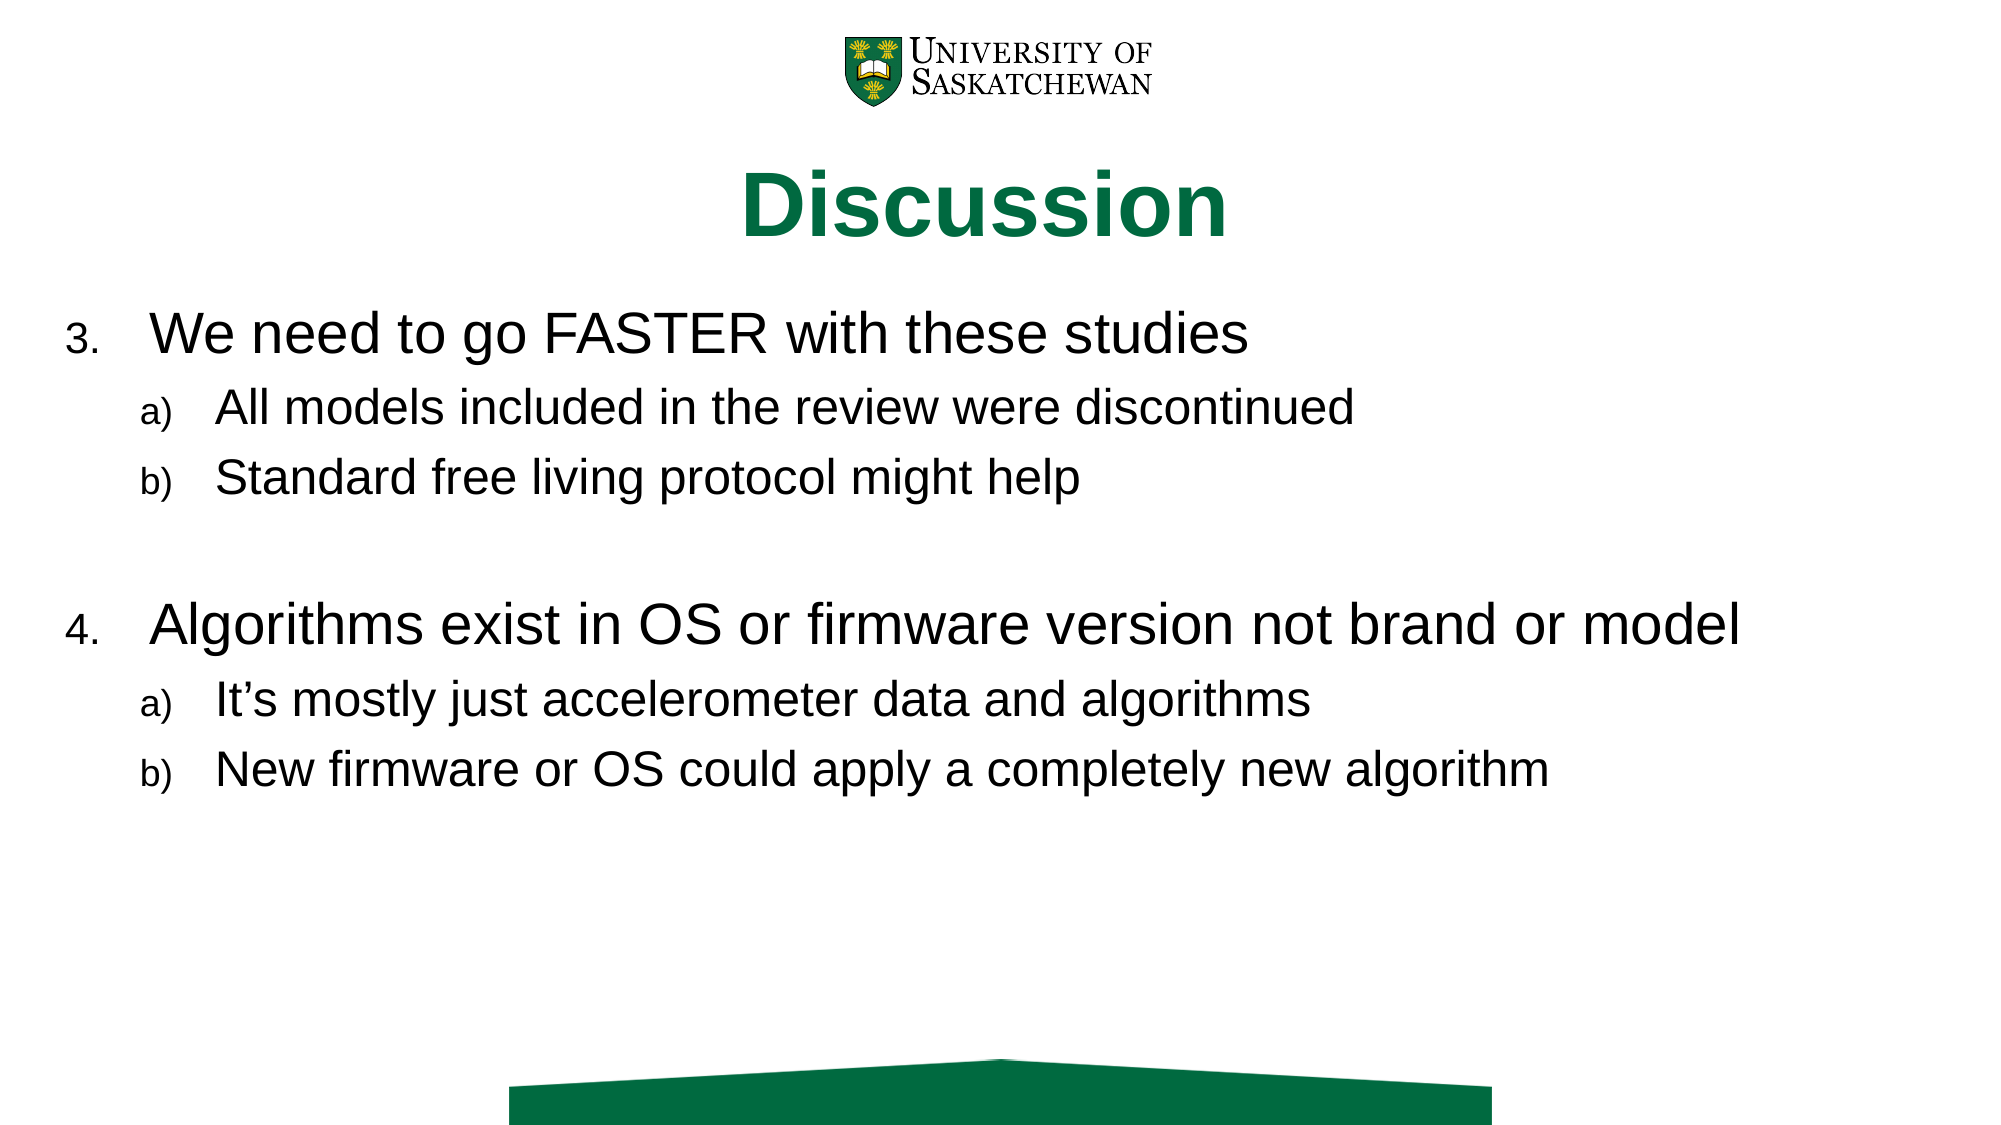

# Discussion
We need to go FASTER with these studies
All models included in the review were discontinued
Standard free living protocol might help

Algorithms exist in OS or firmware version not brand or model
It’s mostly just accelerometer data and algorithms
New firmware or OS could apply a completely new algorithm